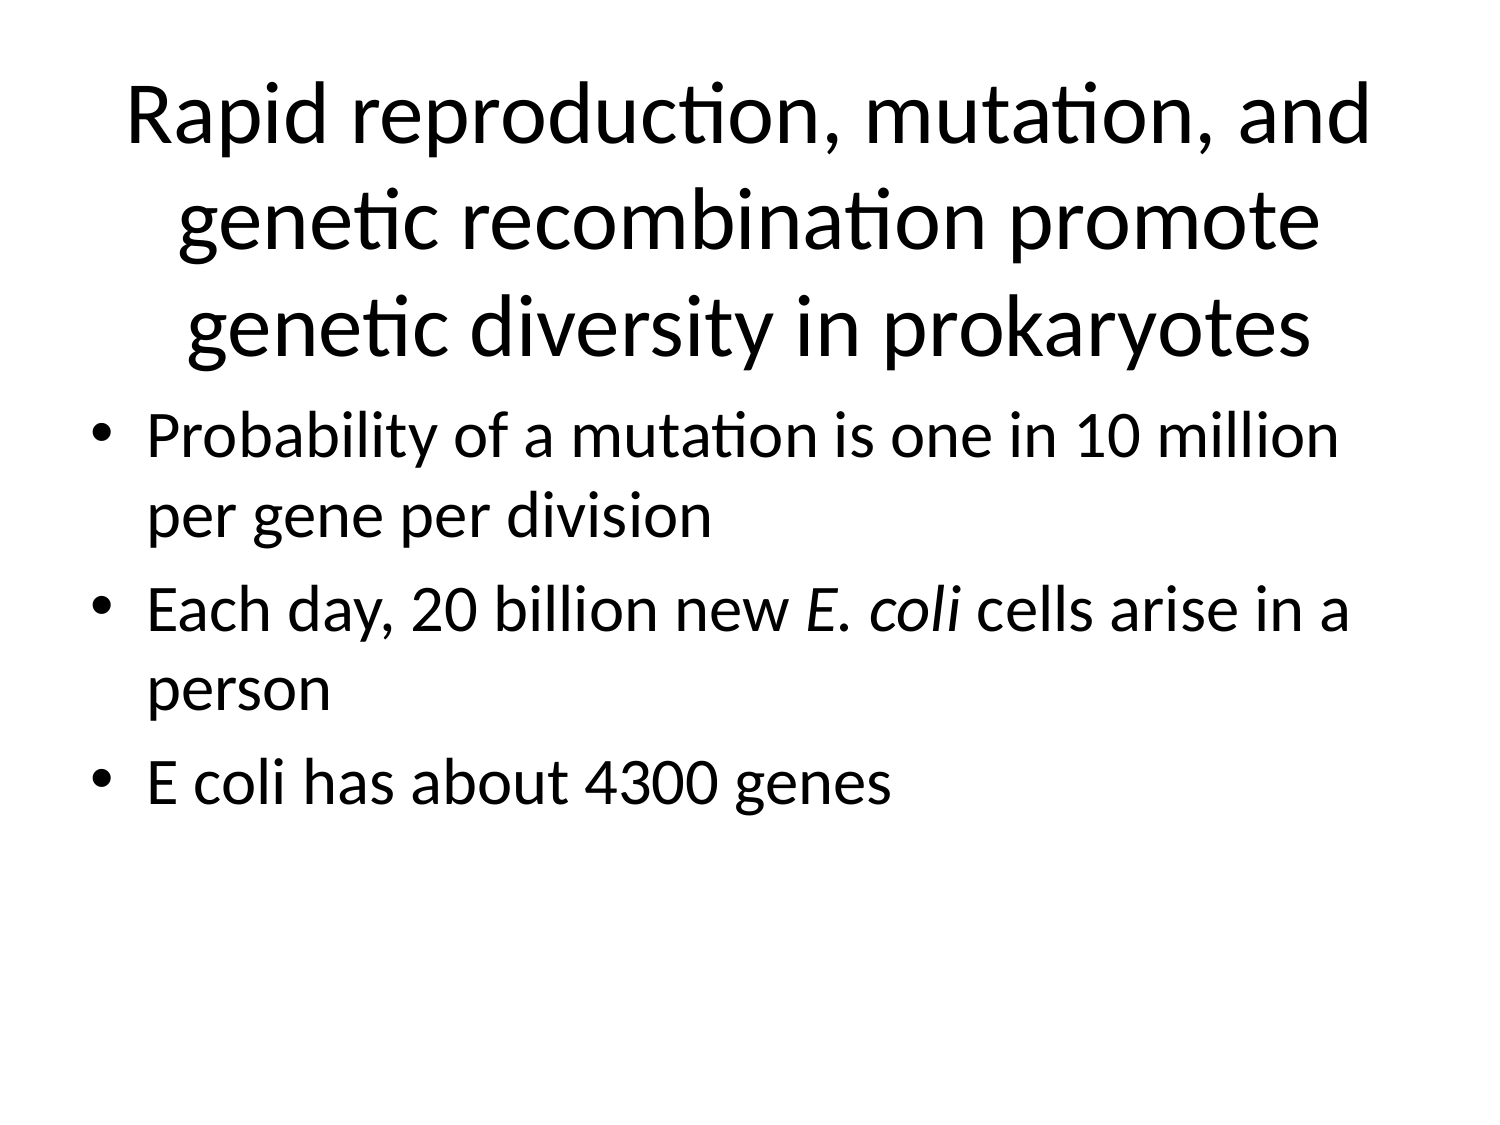

# Rapid reproduction, mutation, and genetic recombination promote genetic diversity in prokaryotes
Probability of a mutation is one in 10 million per gene per division
Each day, 20 billion new E. coli cells arise in a person
E coli has about 4300 genes